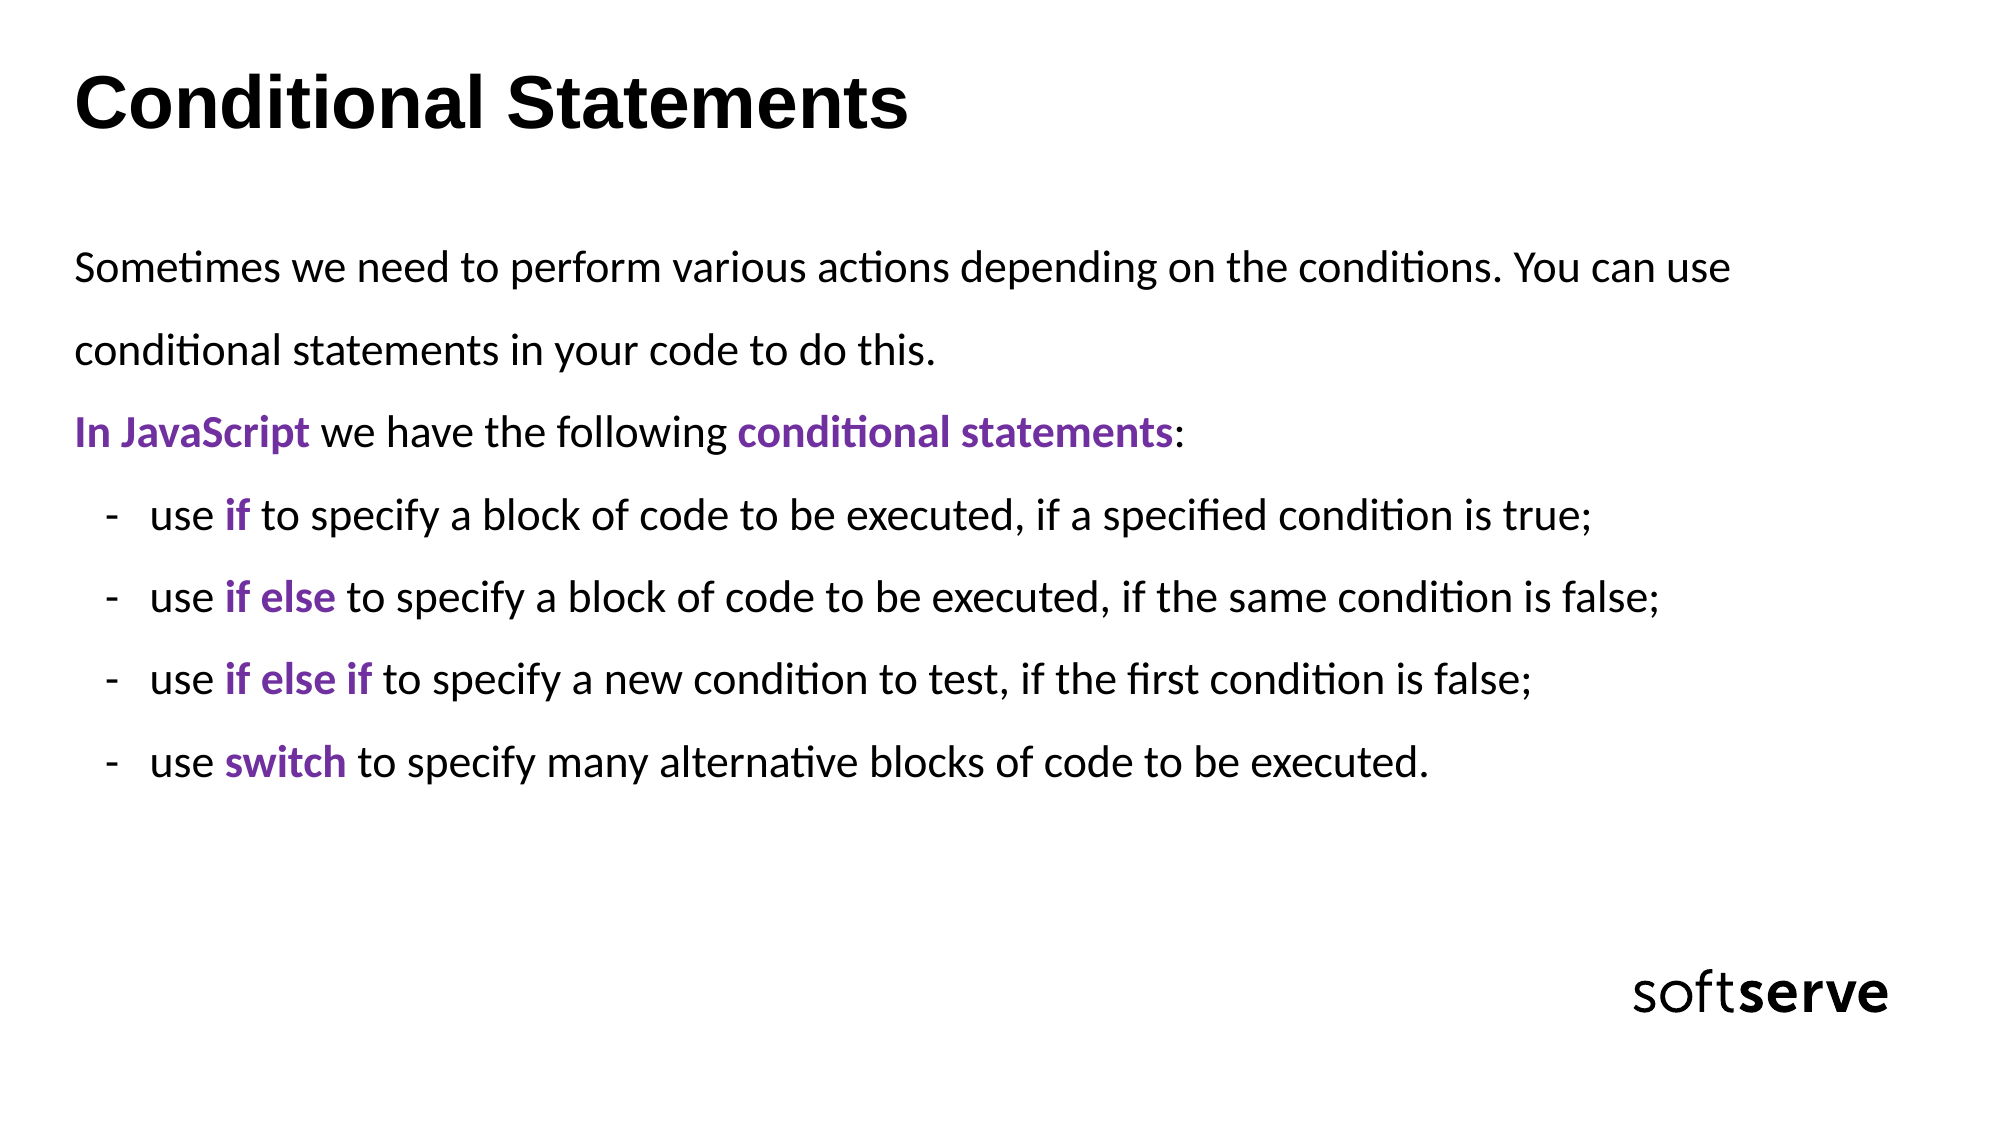

# Conditional Statements
Sometimes we need to perform various actions depending on the conditions. You can use conditional statements in your code to do this.
In JavaScript we have the following conditional statements:
   -   use if to specify a block of code to be executed, if a specified condition is true;
   -   use if else to specify a block of code to be executed, if the same condition is false;
   -   use if else if to specify a new condition to test, if the first condition is false;
   -   use switch to specify many alternative blocks of code to be executed.